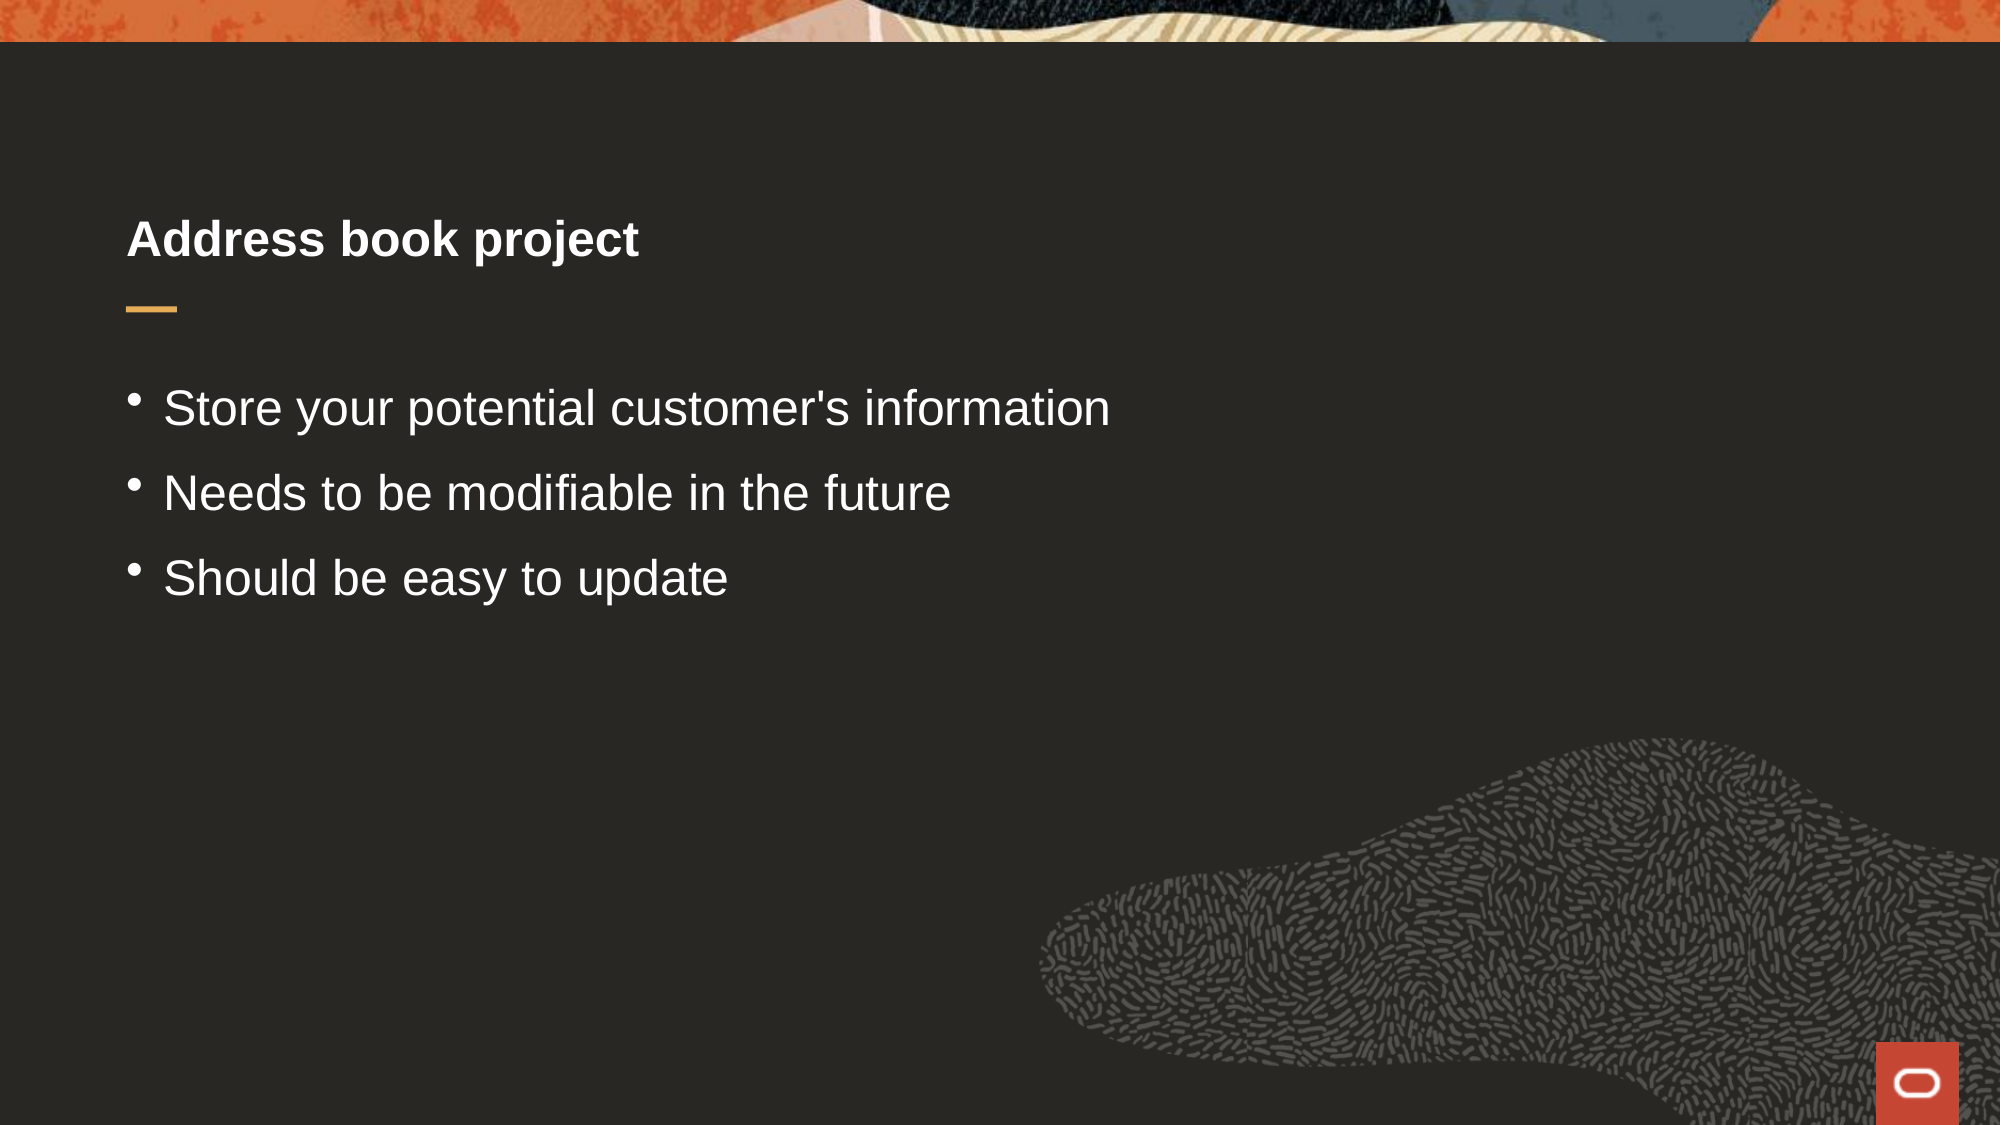

# Address book project
Store your potential customer's information
Needs to be modifiable in the future
Should be easy to update
4